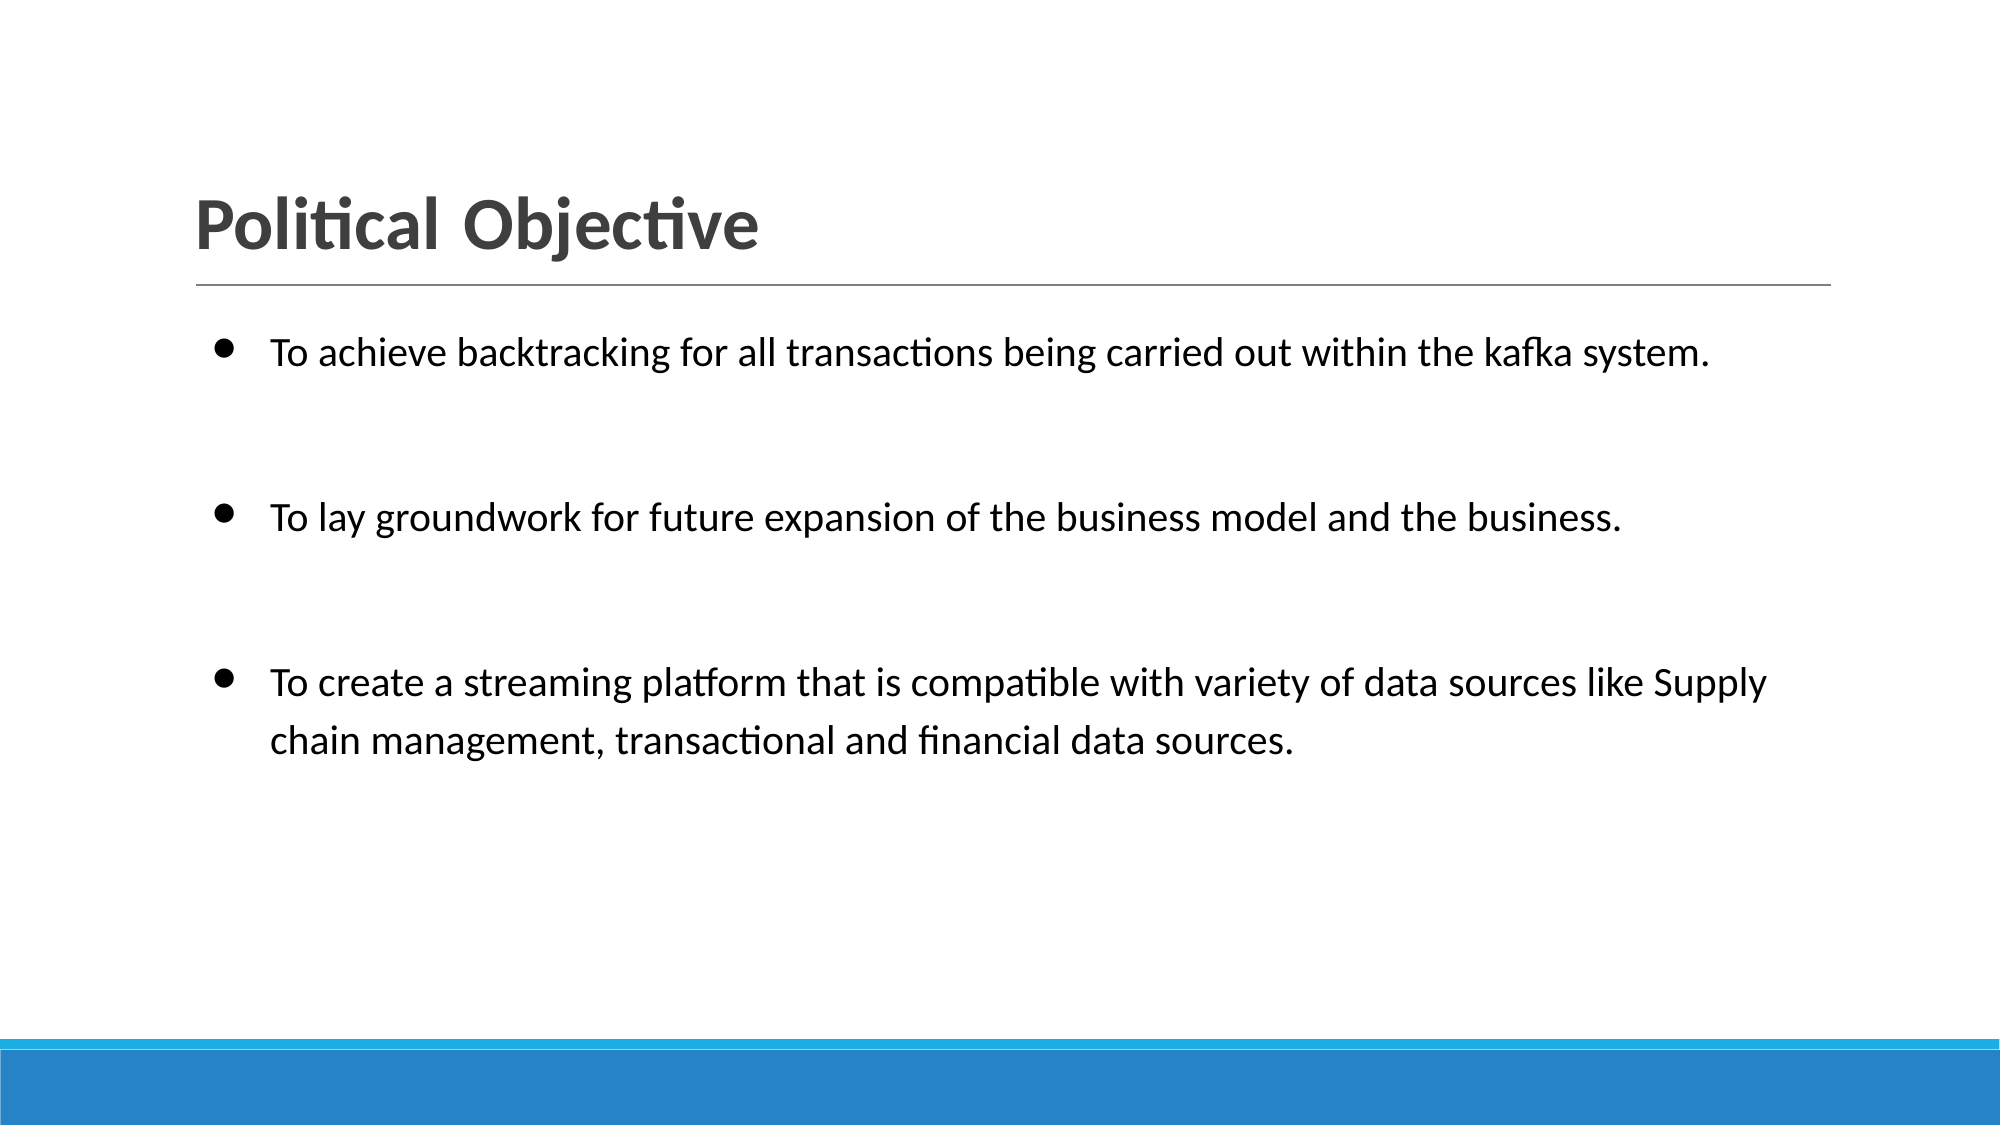

# Political Objective
To achieve backtracking for all transactions being carried out within the kafka system.

To lay groundwork for future expansion of the business model and the business.

To create a streaming platform that is compatible with variety of data sources like Supply chain management, transactional and financial data sources.